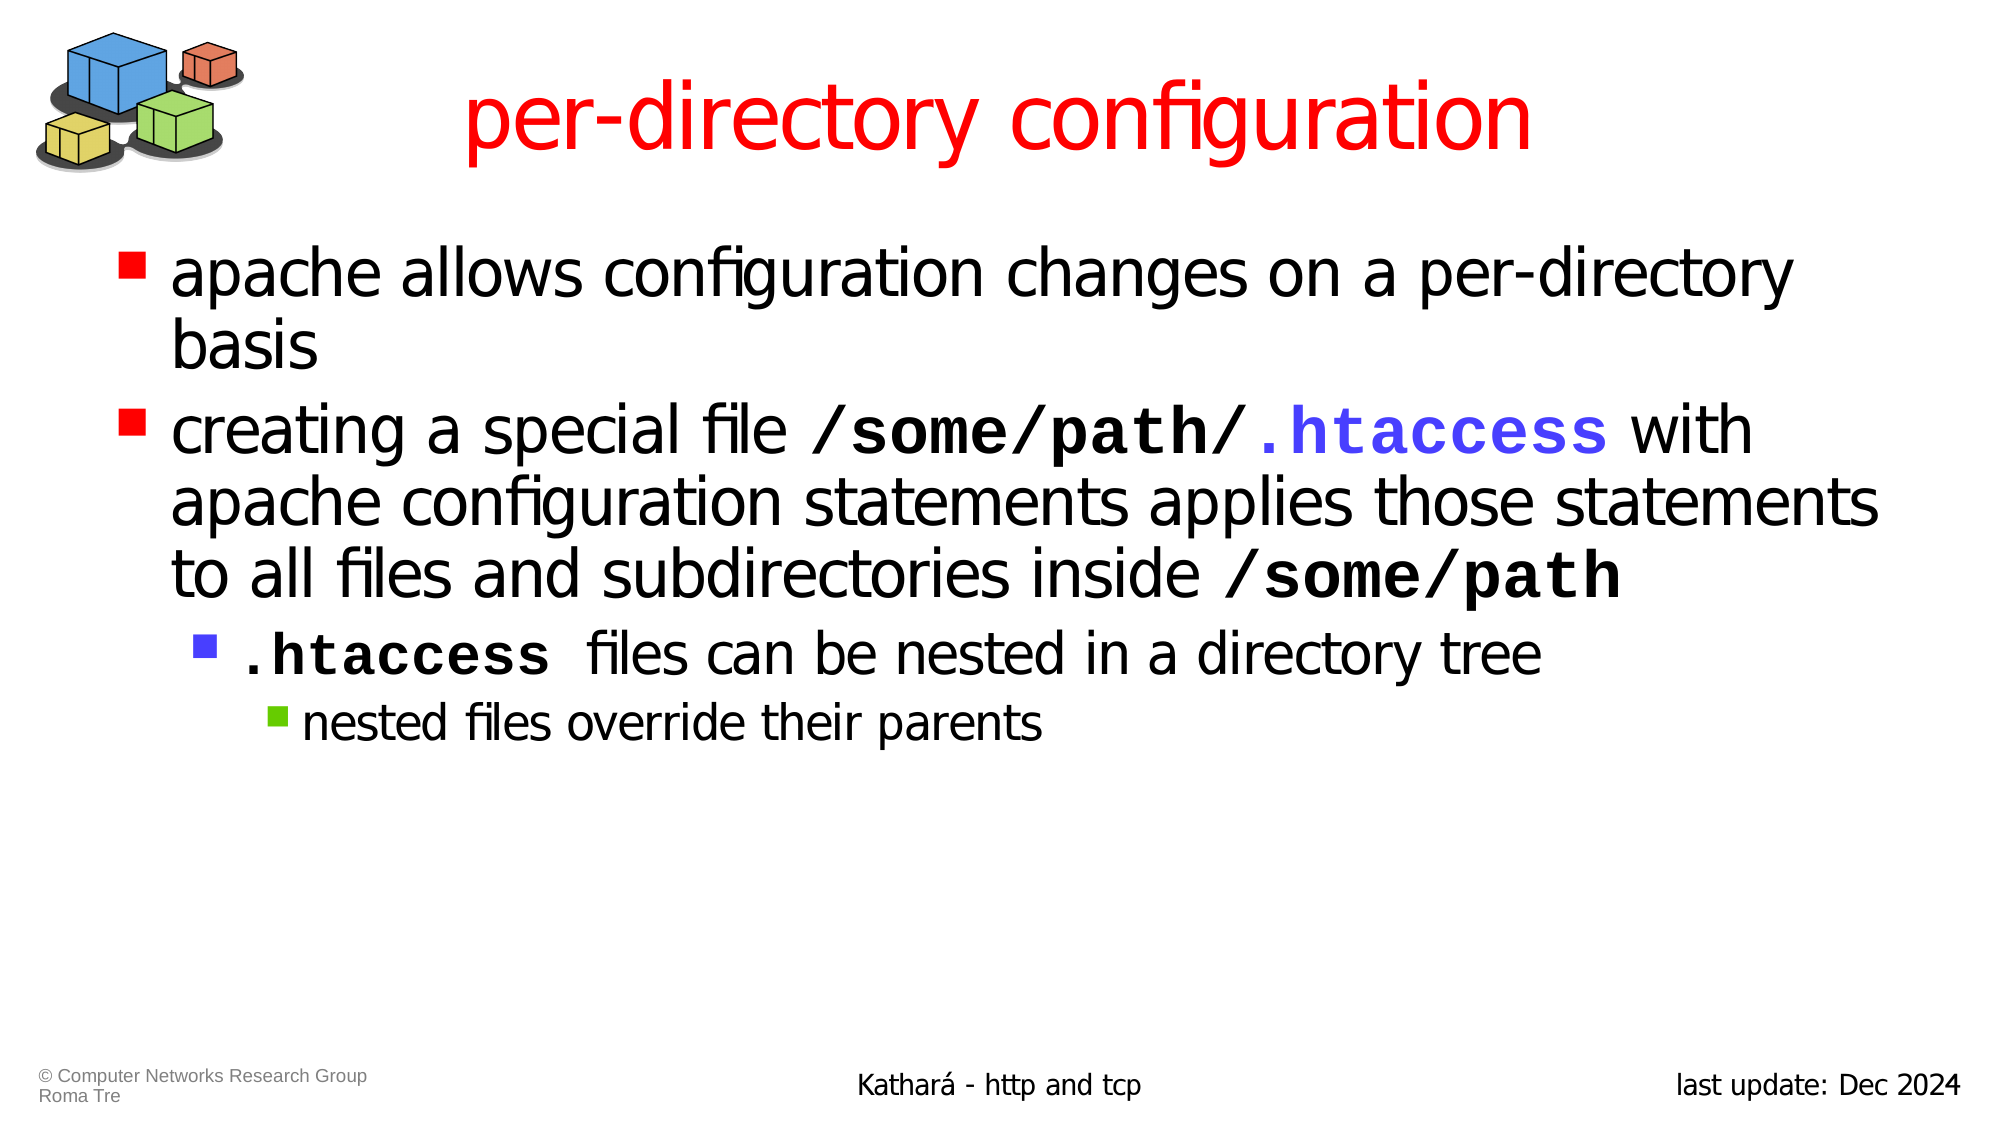

# per-directory configuration
apache allows configuration changes on a per-directory basis
creating a special file /some/path/.htaccess with apache configuration statements applies those statements to all files and subdirectories inside /some/path
.htaccess files can be nested in a directory tree
nested files override their parents
Kathará - http and tcp
last update: Dec 2024